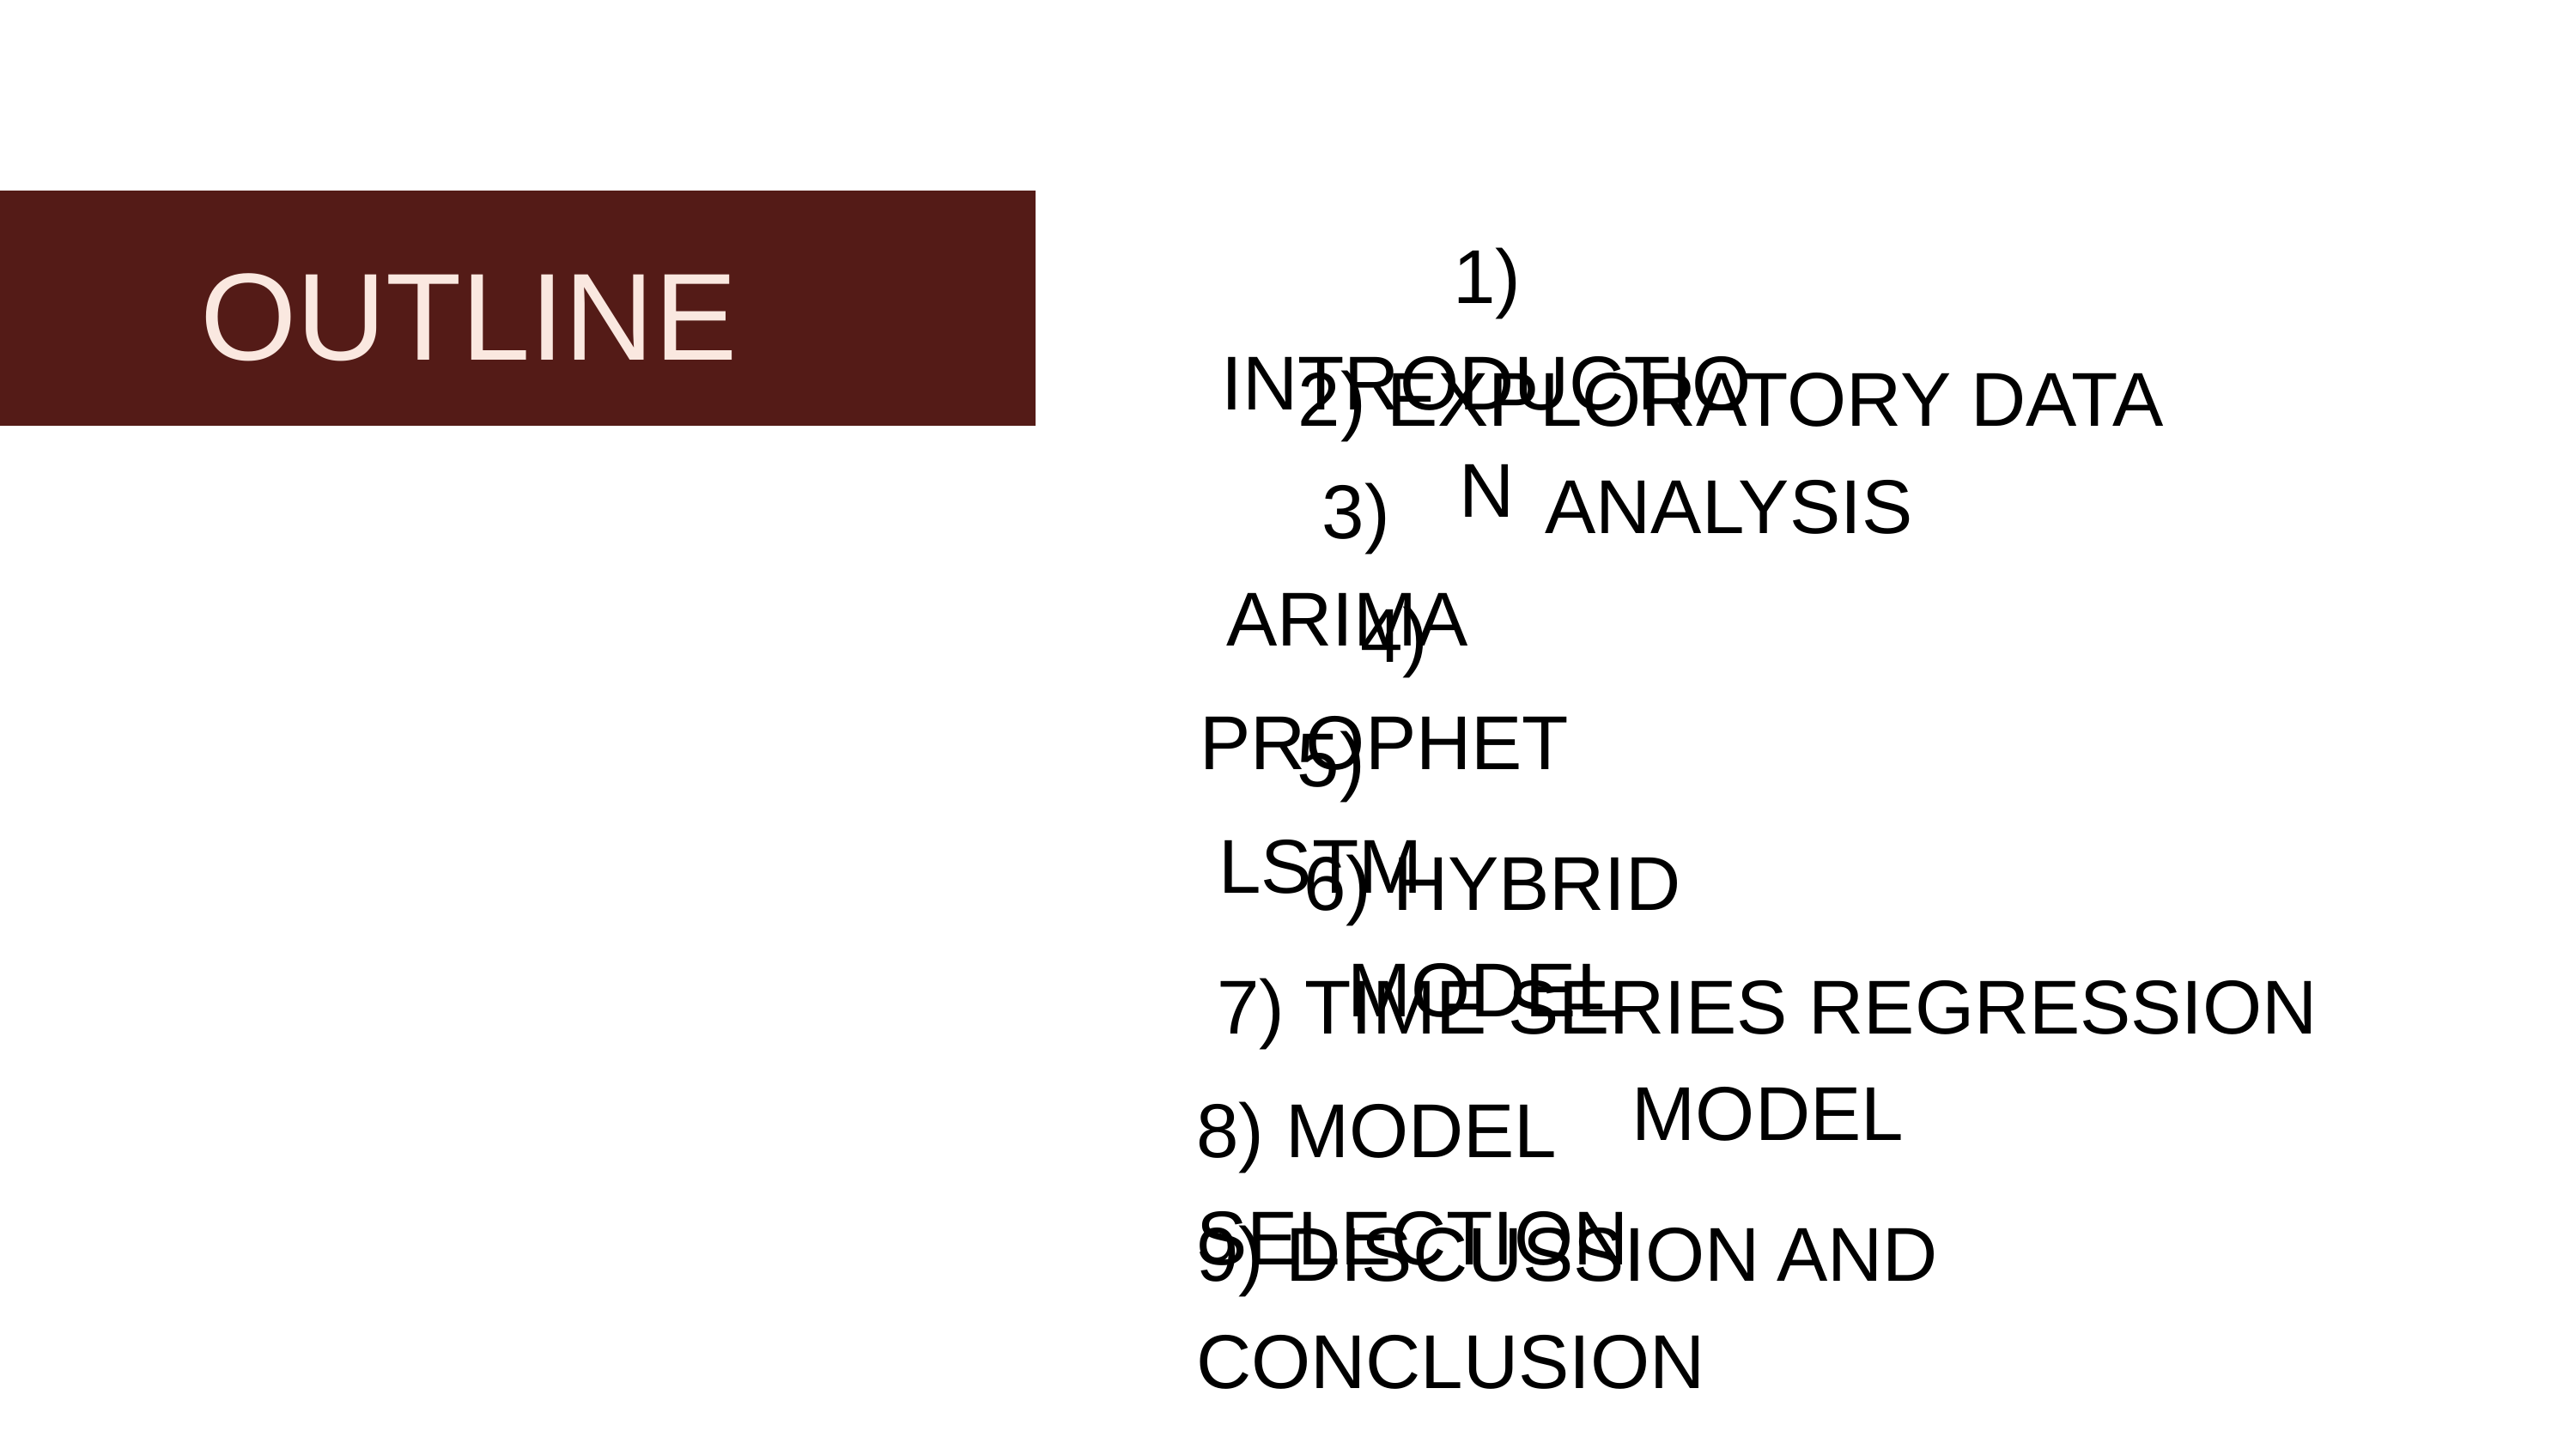

OUTLINE
1) INTRODUCTION
2) EXPLORATORY DATA ANALYSIS
3) ARIMA
4) PROPHET
5) LSTM
6) HYBRID MODEL
7) TIME SERIES REGRESSION MODEL
8) MODEL SELECTION
9) DISCUSSION AND CONCLUSION